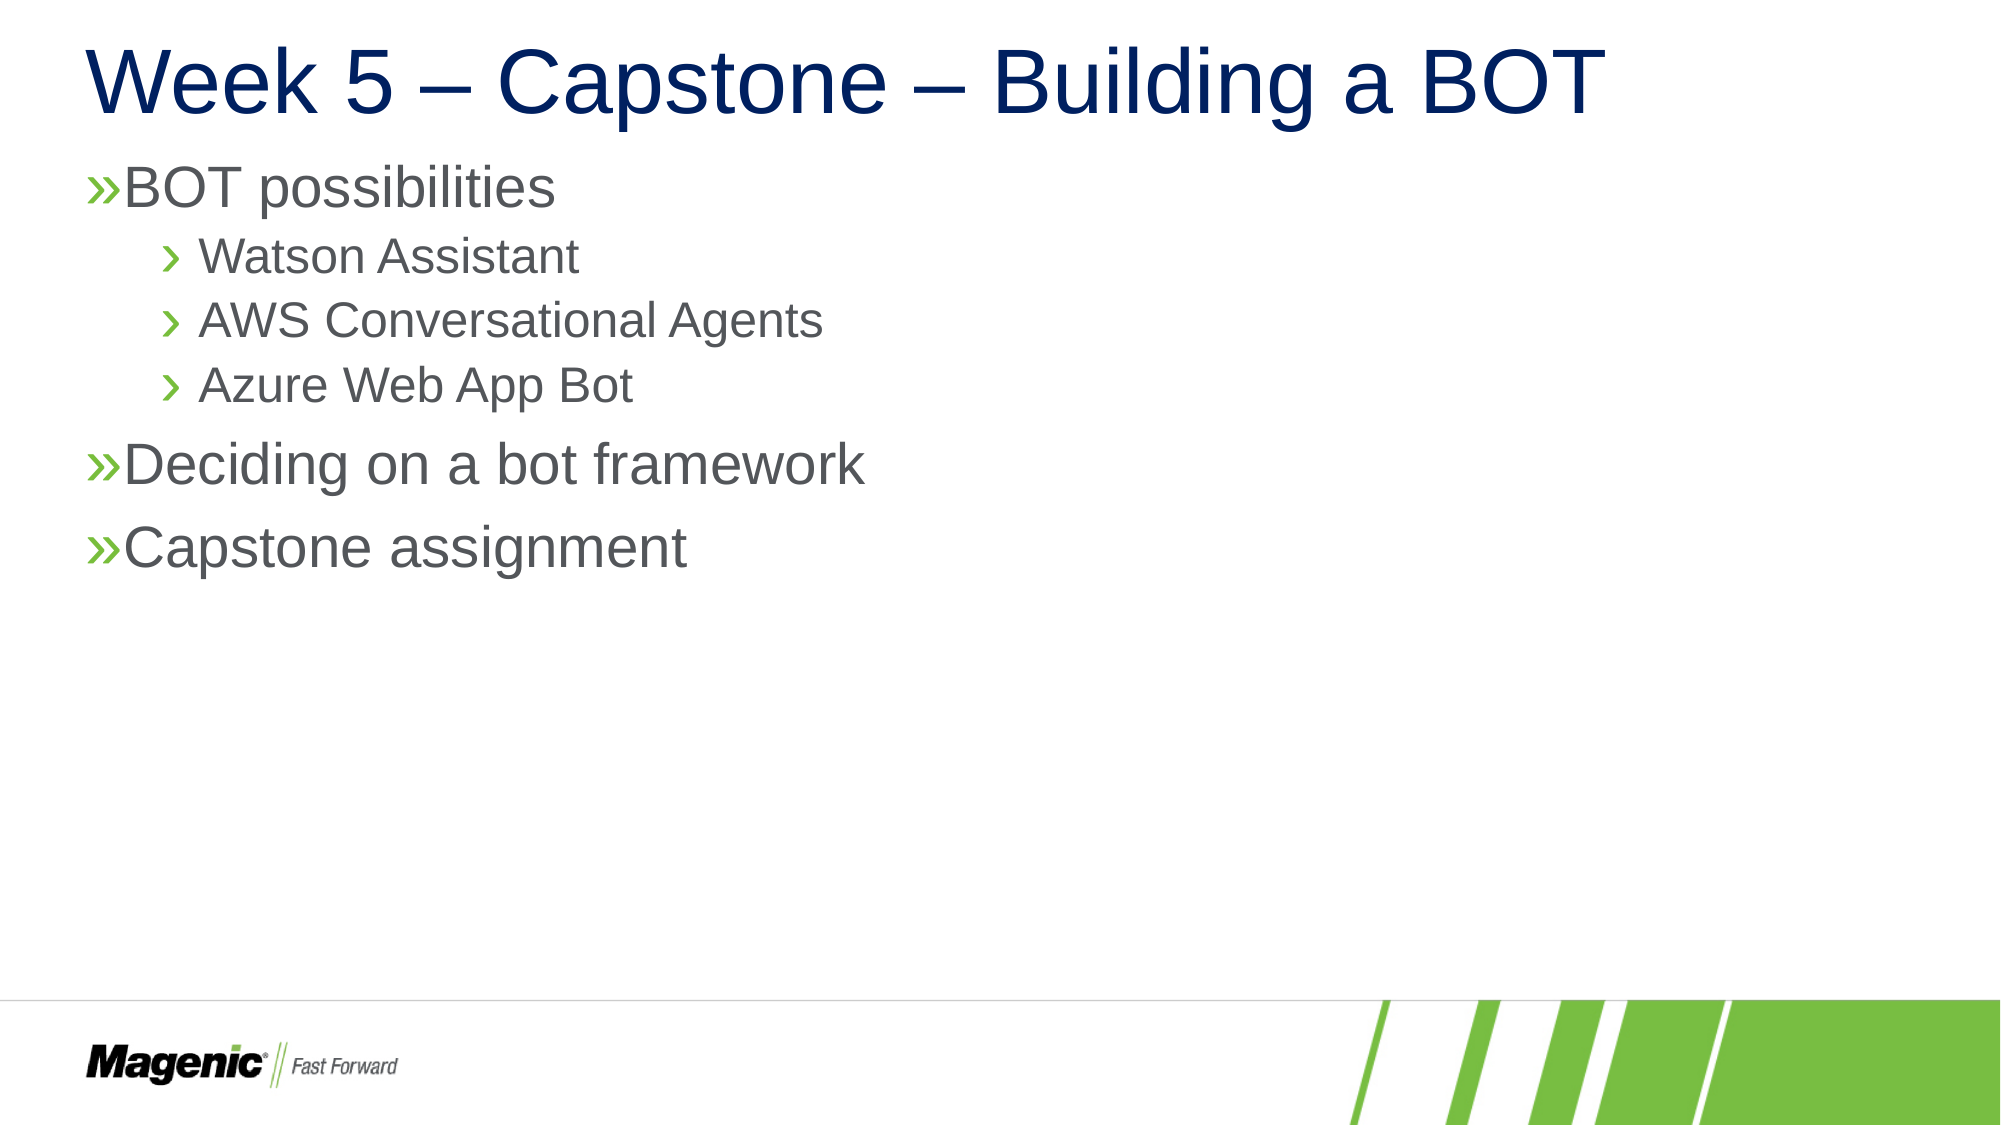

# Week 5 – Capstone – Building a BOT
BOT possibilities
Watson Assistant
AWS Conversational Agents
Azure Web App Bot
Deciding on a bot framework
Capstone assignment